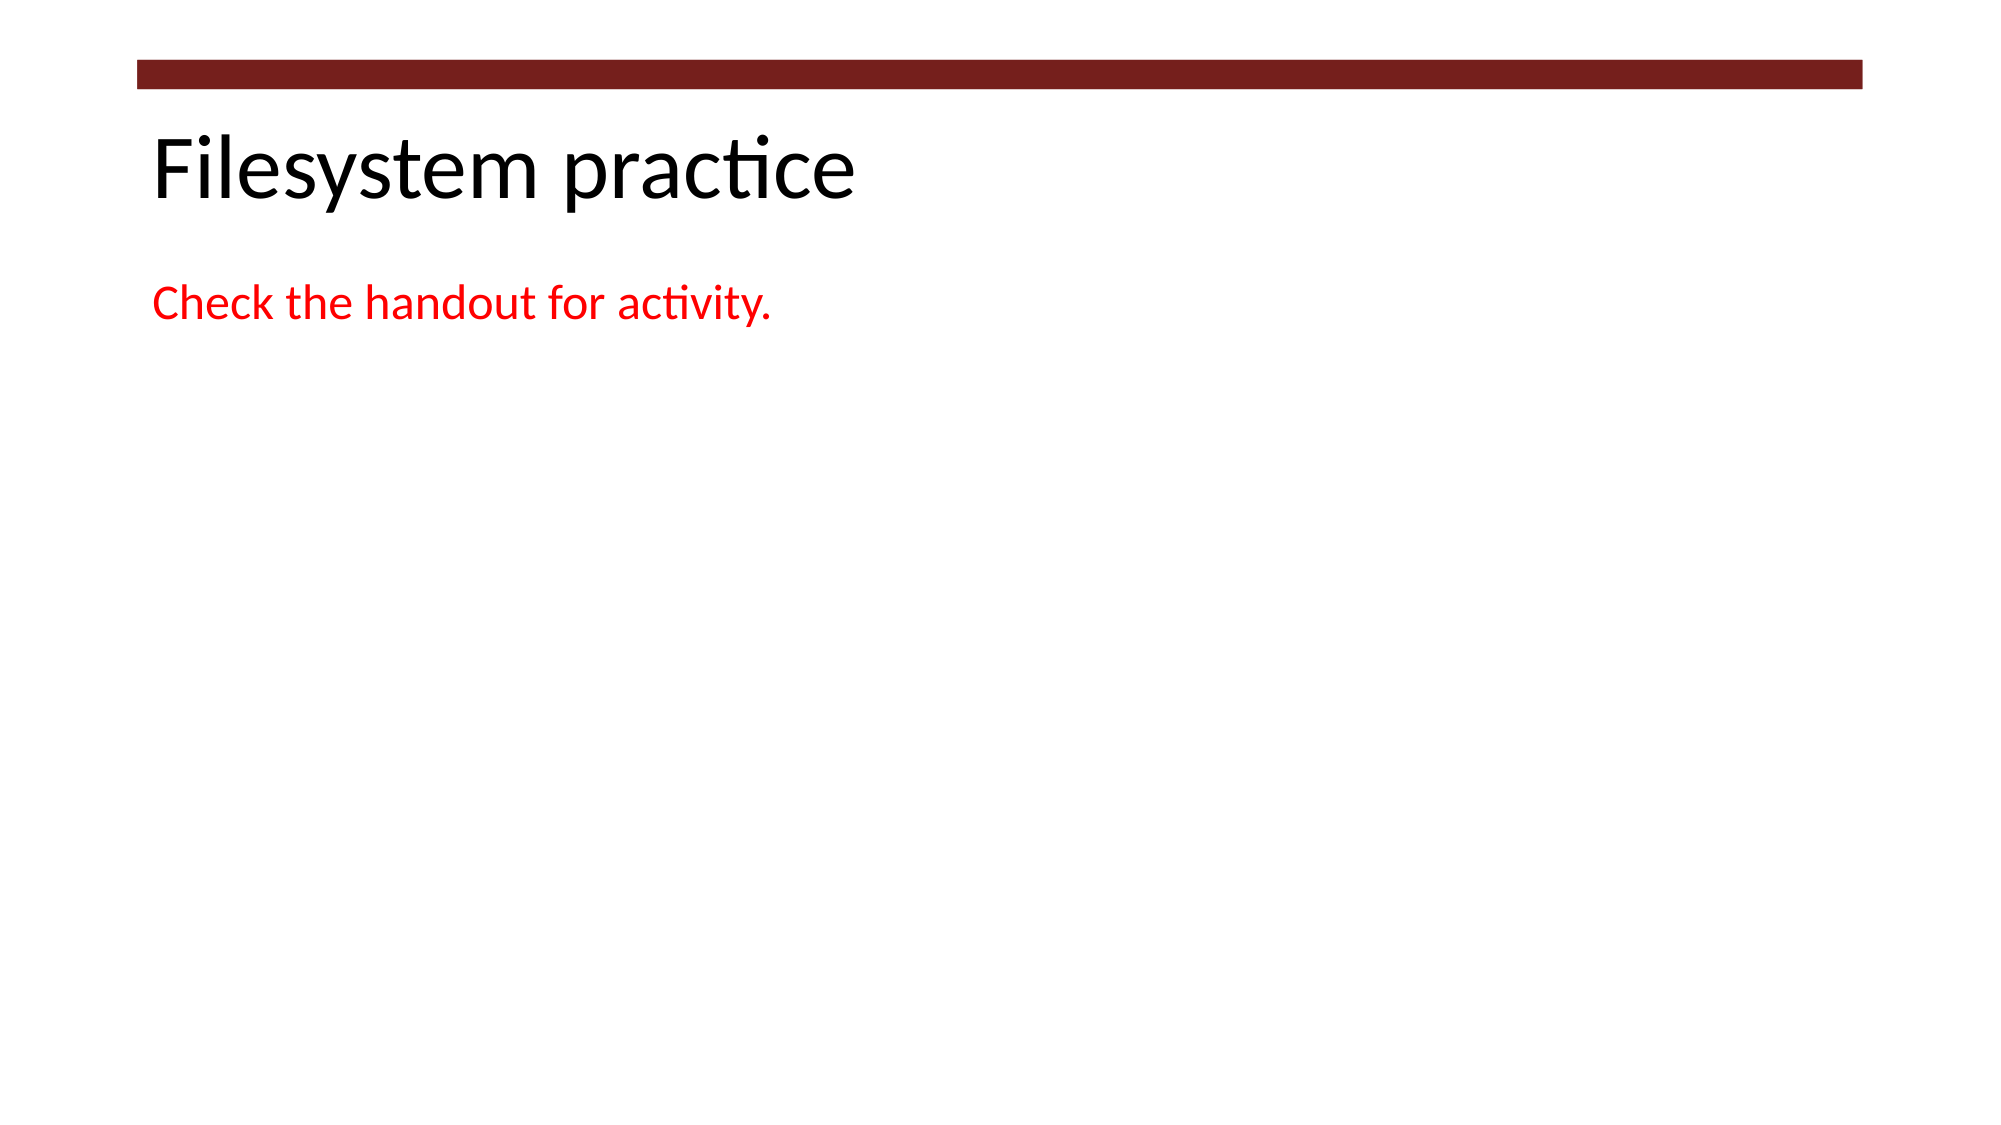

# Filesystem practice
Check the handout for activity.